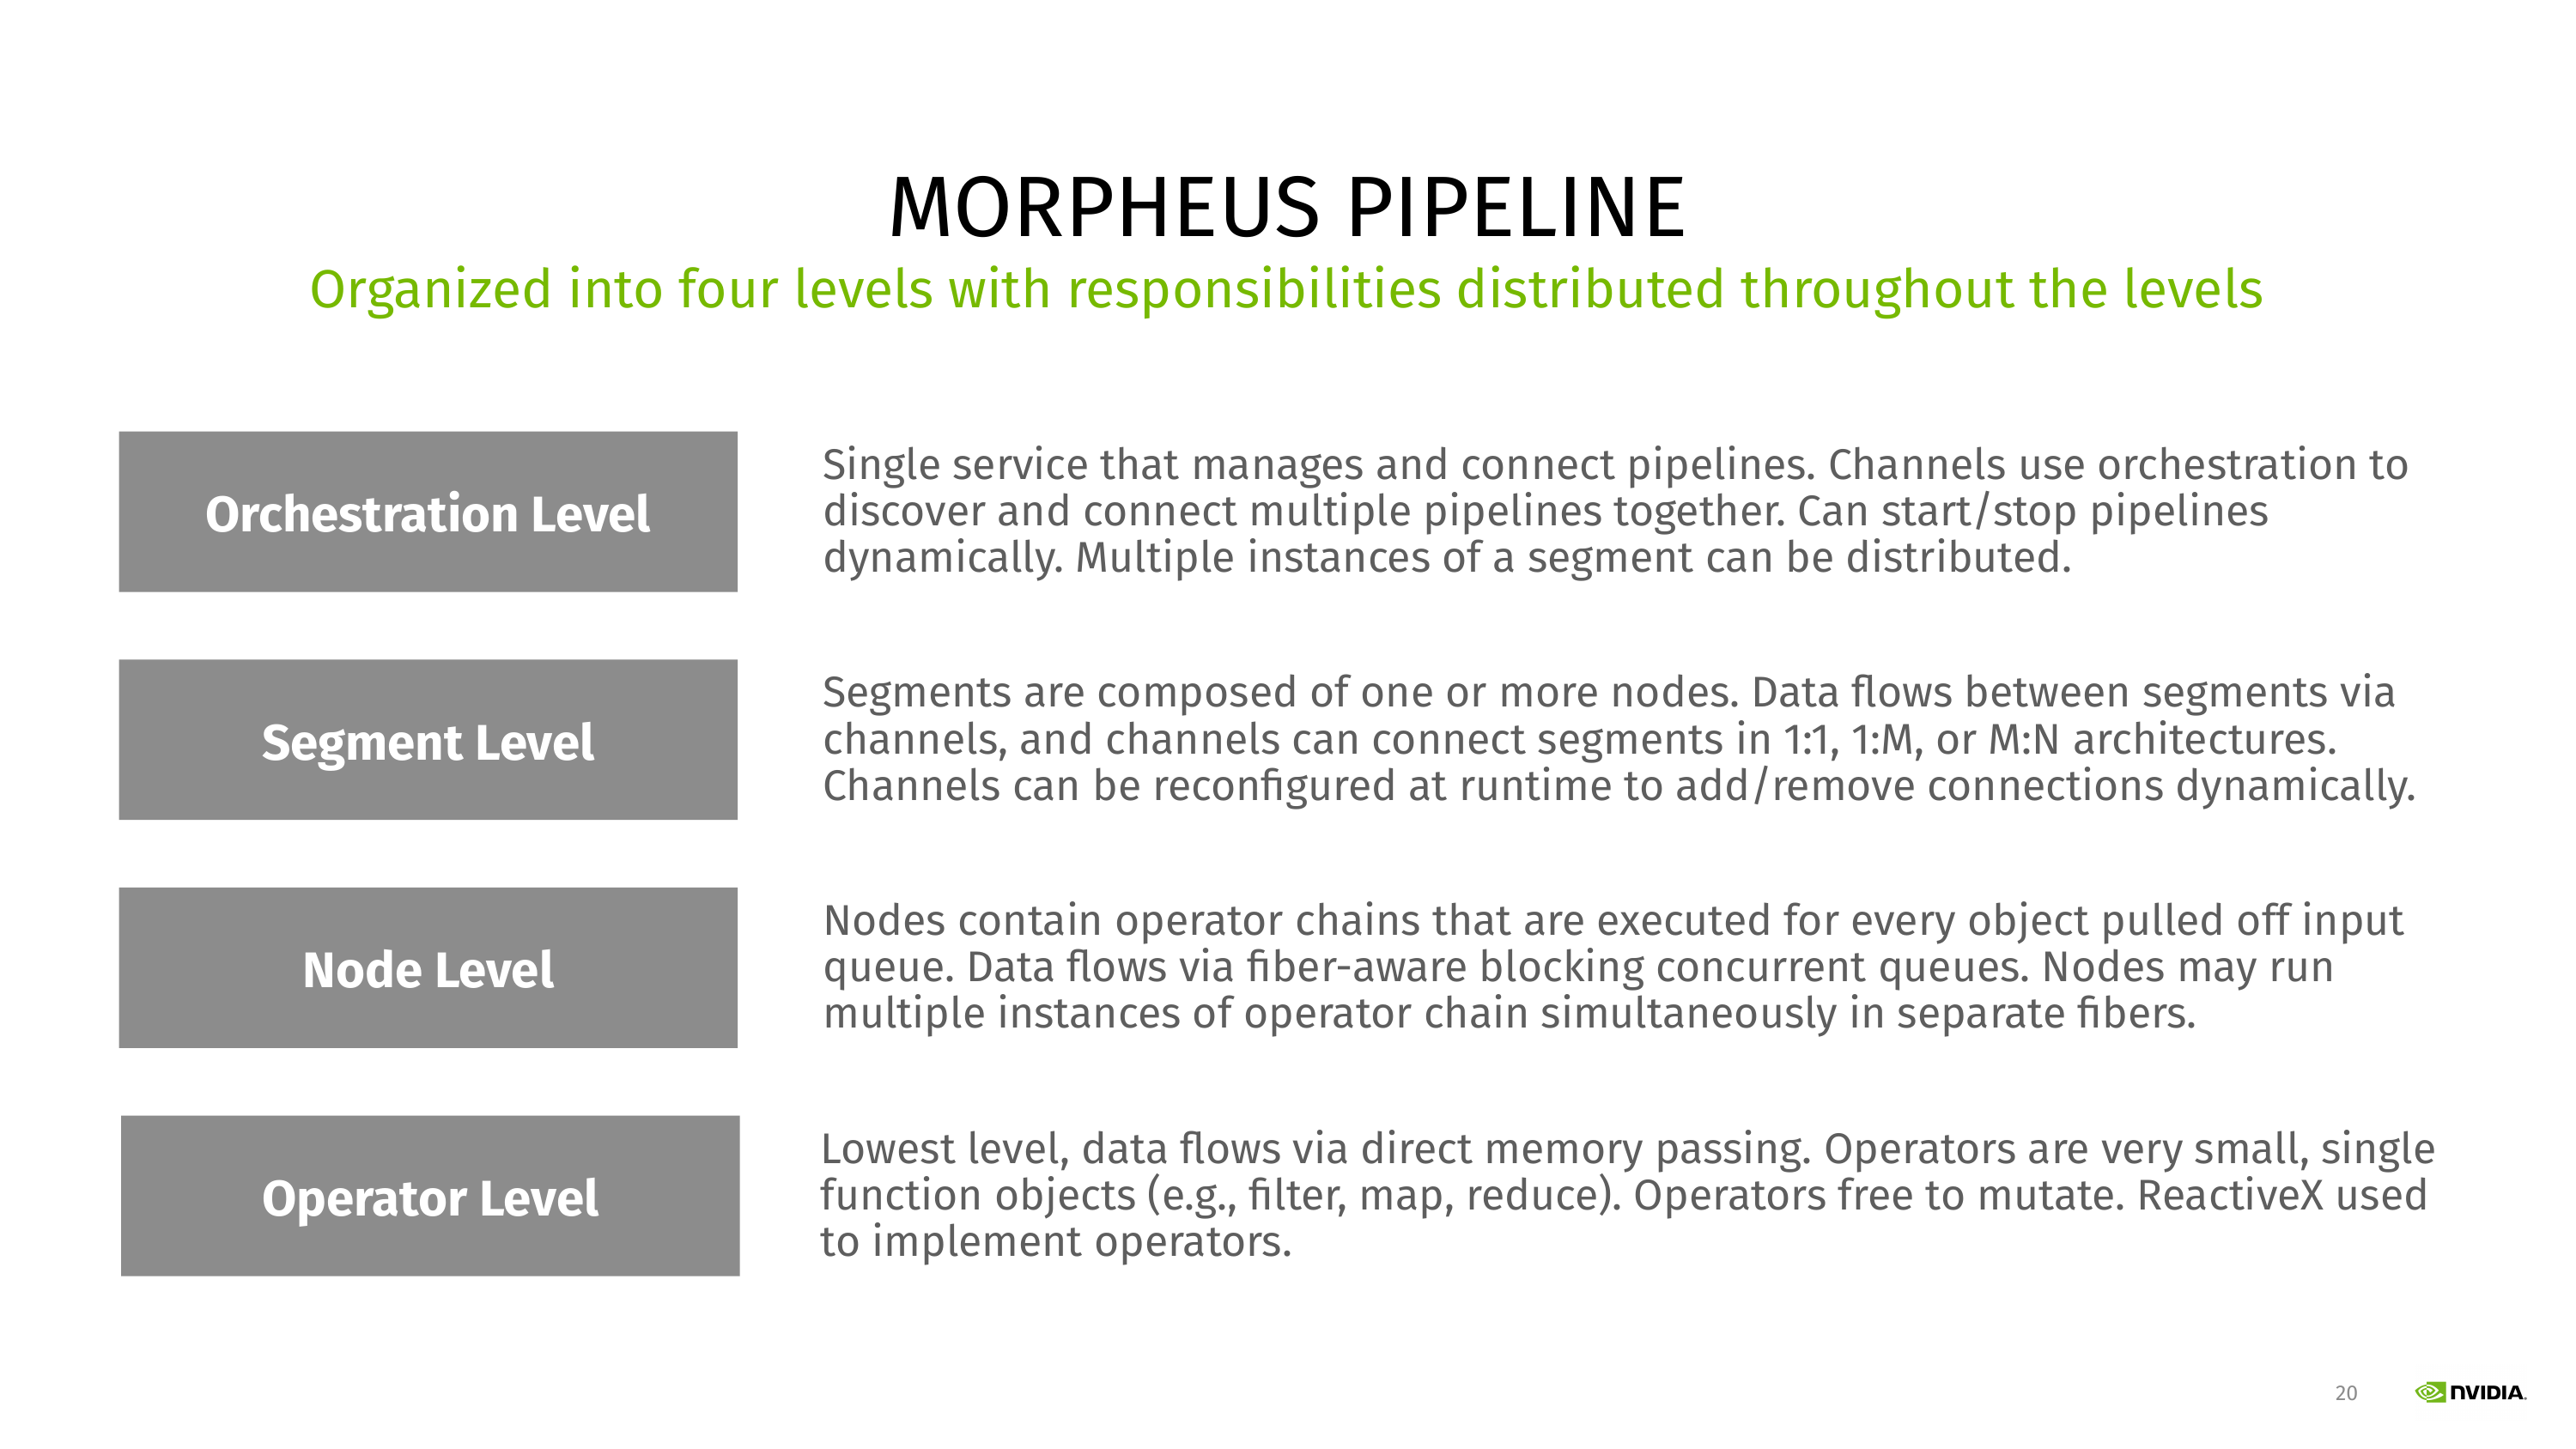

# Morpheus Pipeline
Organized into four levels with responsibilities distributed throughout the levels
Orchestration Level
Single service that manages and connect pipelines. Channels use orchestration to discover and connect multiple pipelines together. Can start/stop pipelines dynamically. Multiple instances of a segment can be distributed.
Segment Level
Segments are composed of one or more nodes. Data flows between segments via channels, and channels can connect segments in 1:1, 1:M, or M:N architectures. Channels can be reconfigured at runtime to add/remove connections dynamically.
Node Level
Nodes contain operator chains that are executed for every object pulled off input queue. Data flows via fiber-aware blocking concurrent queues. Nodes may run multiple instances of operator chain simultaneously in separate fibers.
Operator Level
Lowest level, data flows via direct memory passing. Operators are very small, single function objects (e.g., filter, map, reduce). Operators free to mutate. ReactiveX used to implement operators.